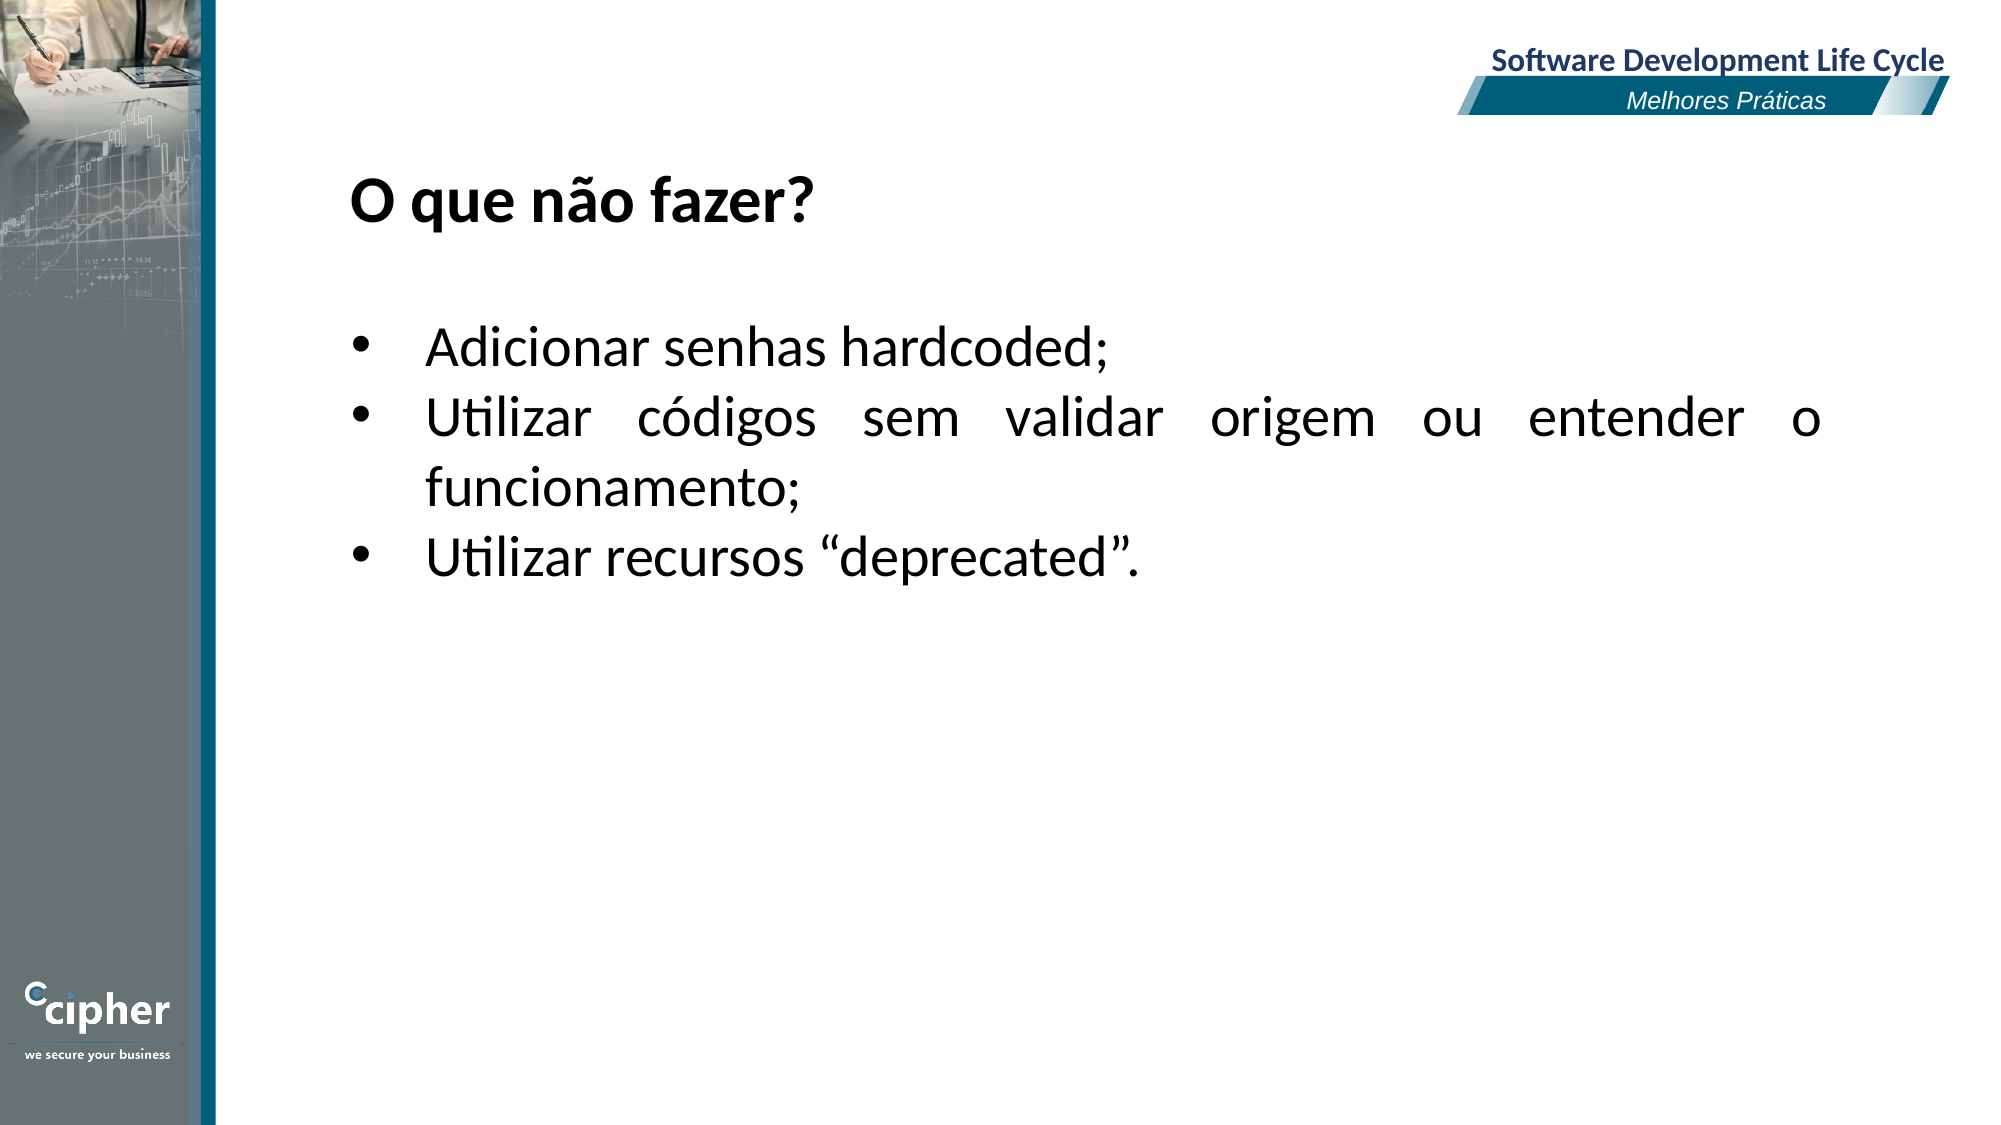

Software Development Life Cycle
Melhores Práticas

O que não fazer?
Adicionar senhas hardcoded;
Utilizar códigos sem validar origem ou entender o funcionamento;
Utilizar recursos “deprecated”.